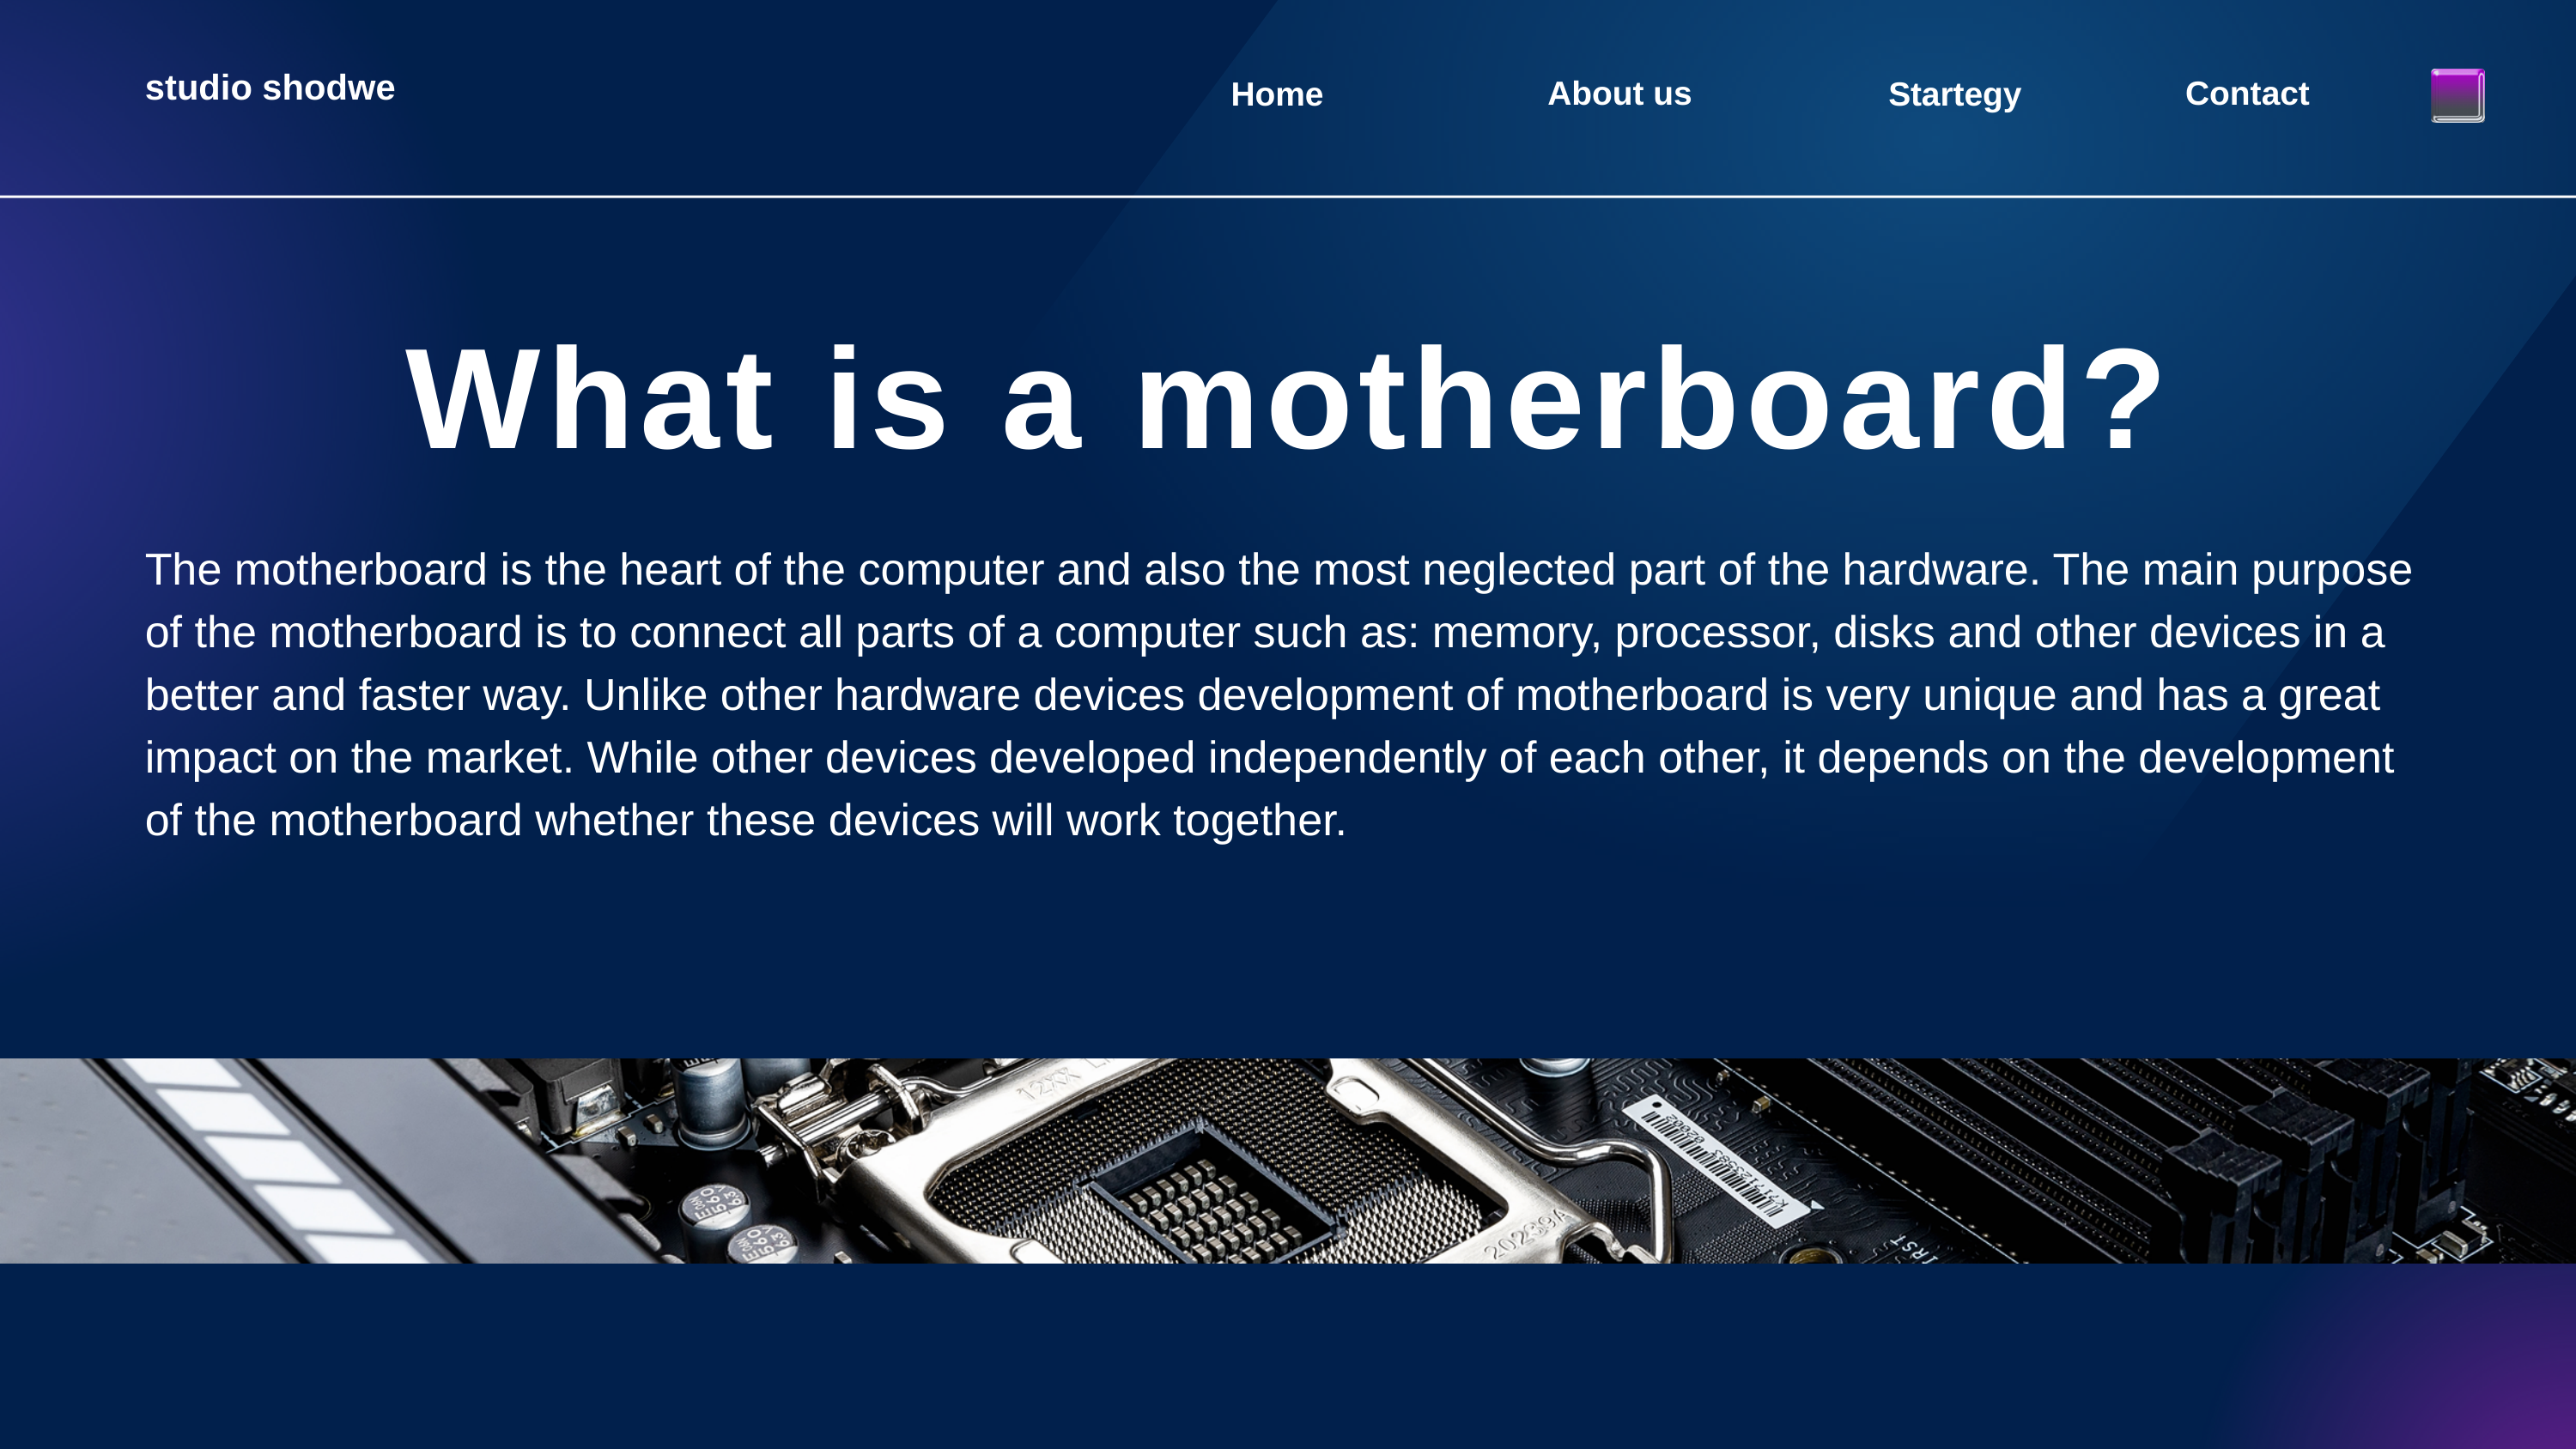

studio shodwe
About us
Contact
Home
Startegy

What is a motherboard?
The motherboard is the heart of the computer and also the most neglected part of the hardware. The main purpose of the motherboard is to connect all parts of a computer such as: memory, processor, disks and other devices in a better and faster way. Unlike other hardware devices development of motherboard is very unique and has a great impact on the market. While other devices developed independently of each other, it depends on the development of the motherboard whether these devices will work together.